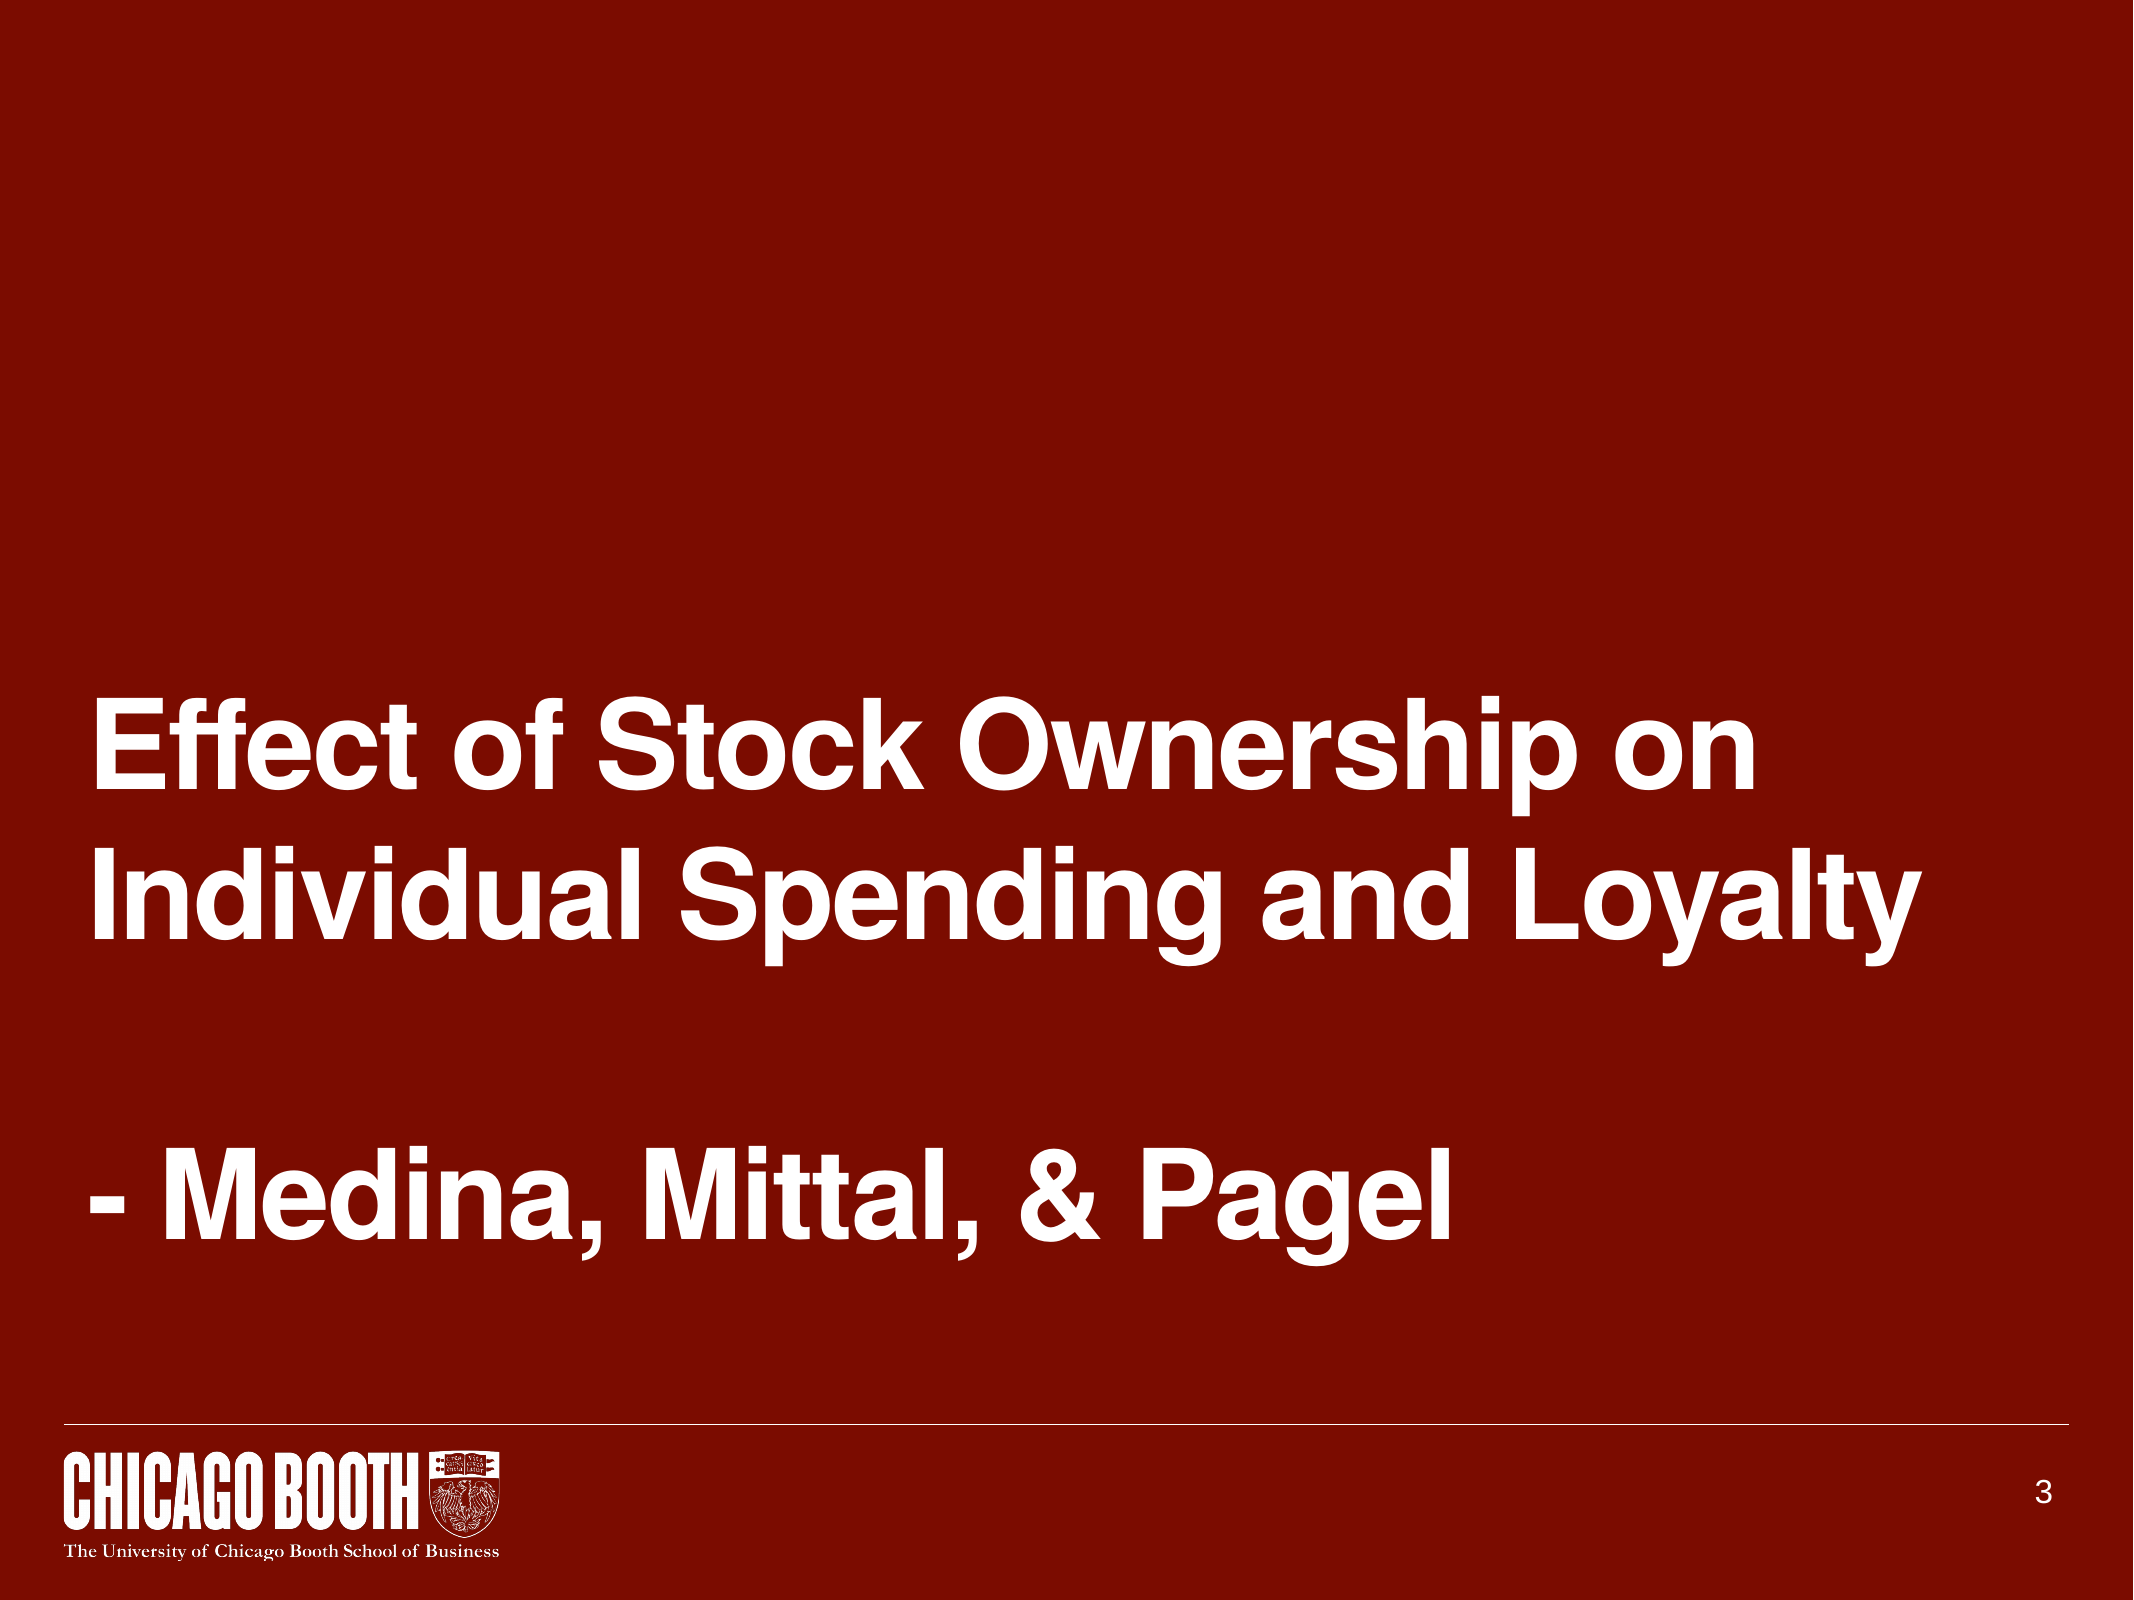

Effect of Stock Ownership on Individual Spending and Loyalty

- Medina, Mittal, & Pagel

3